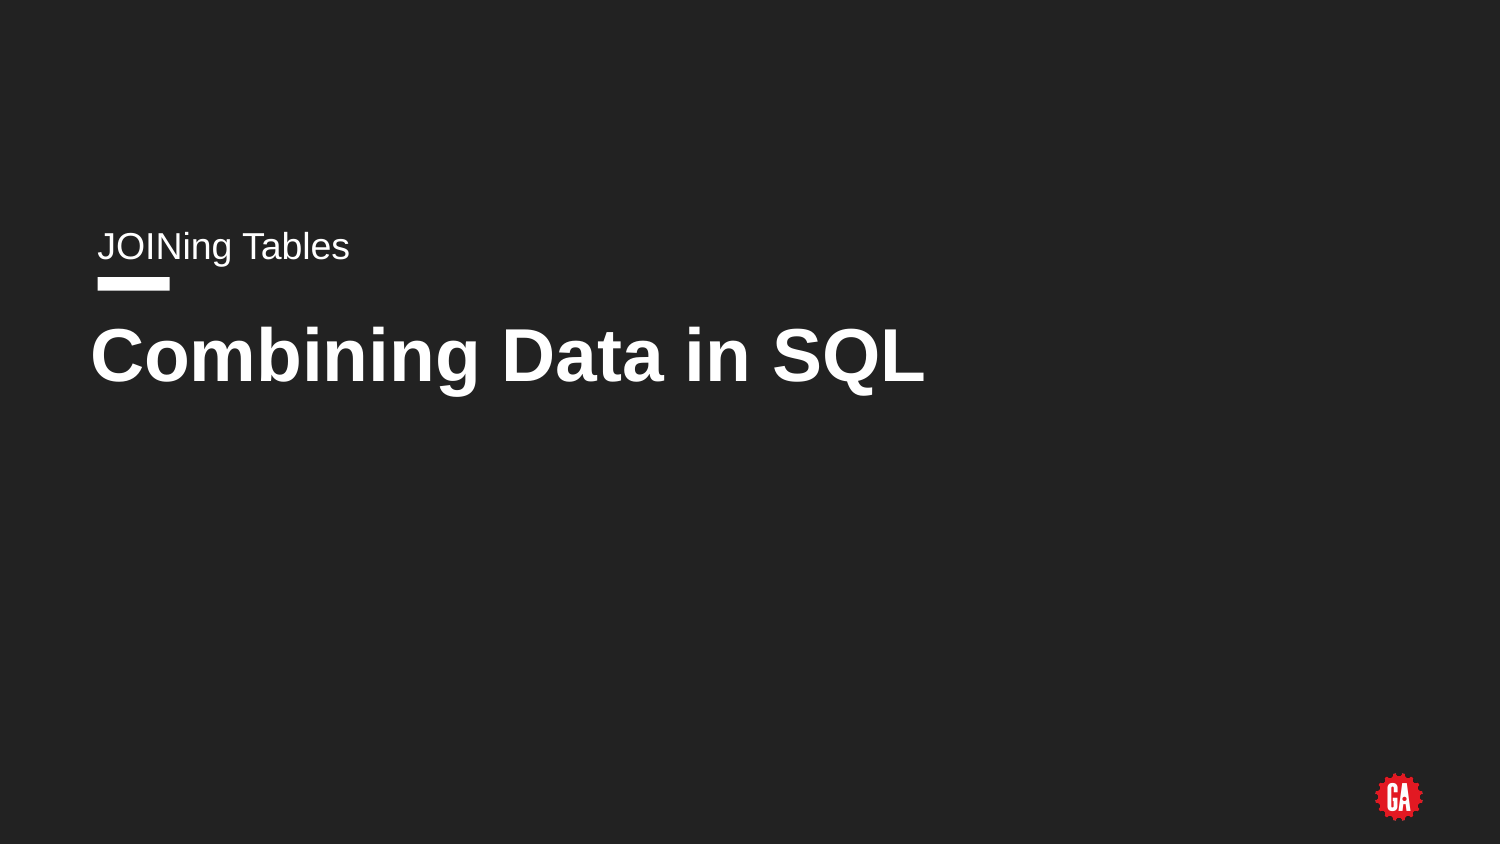

JOINing Tables
# Combining Data in SQL